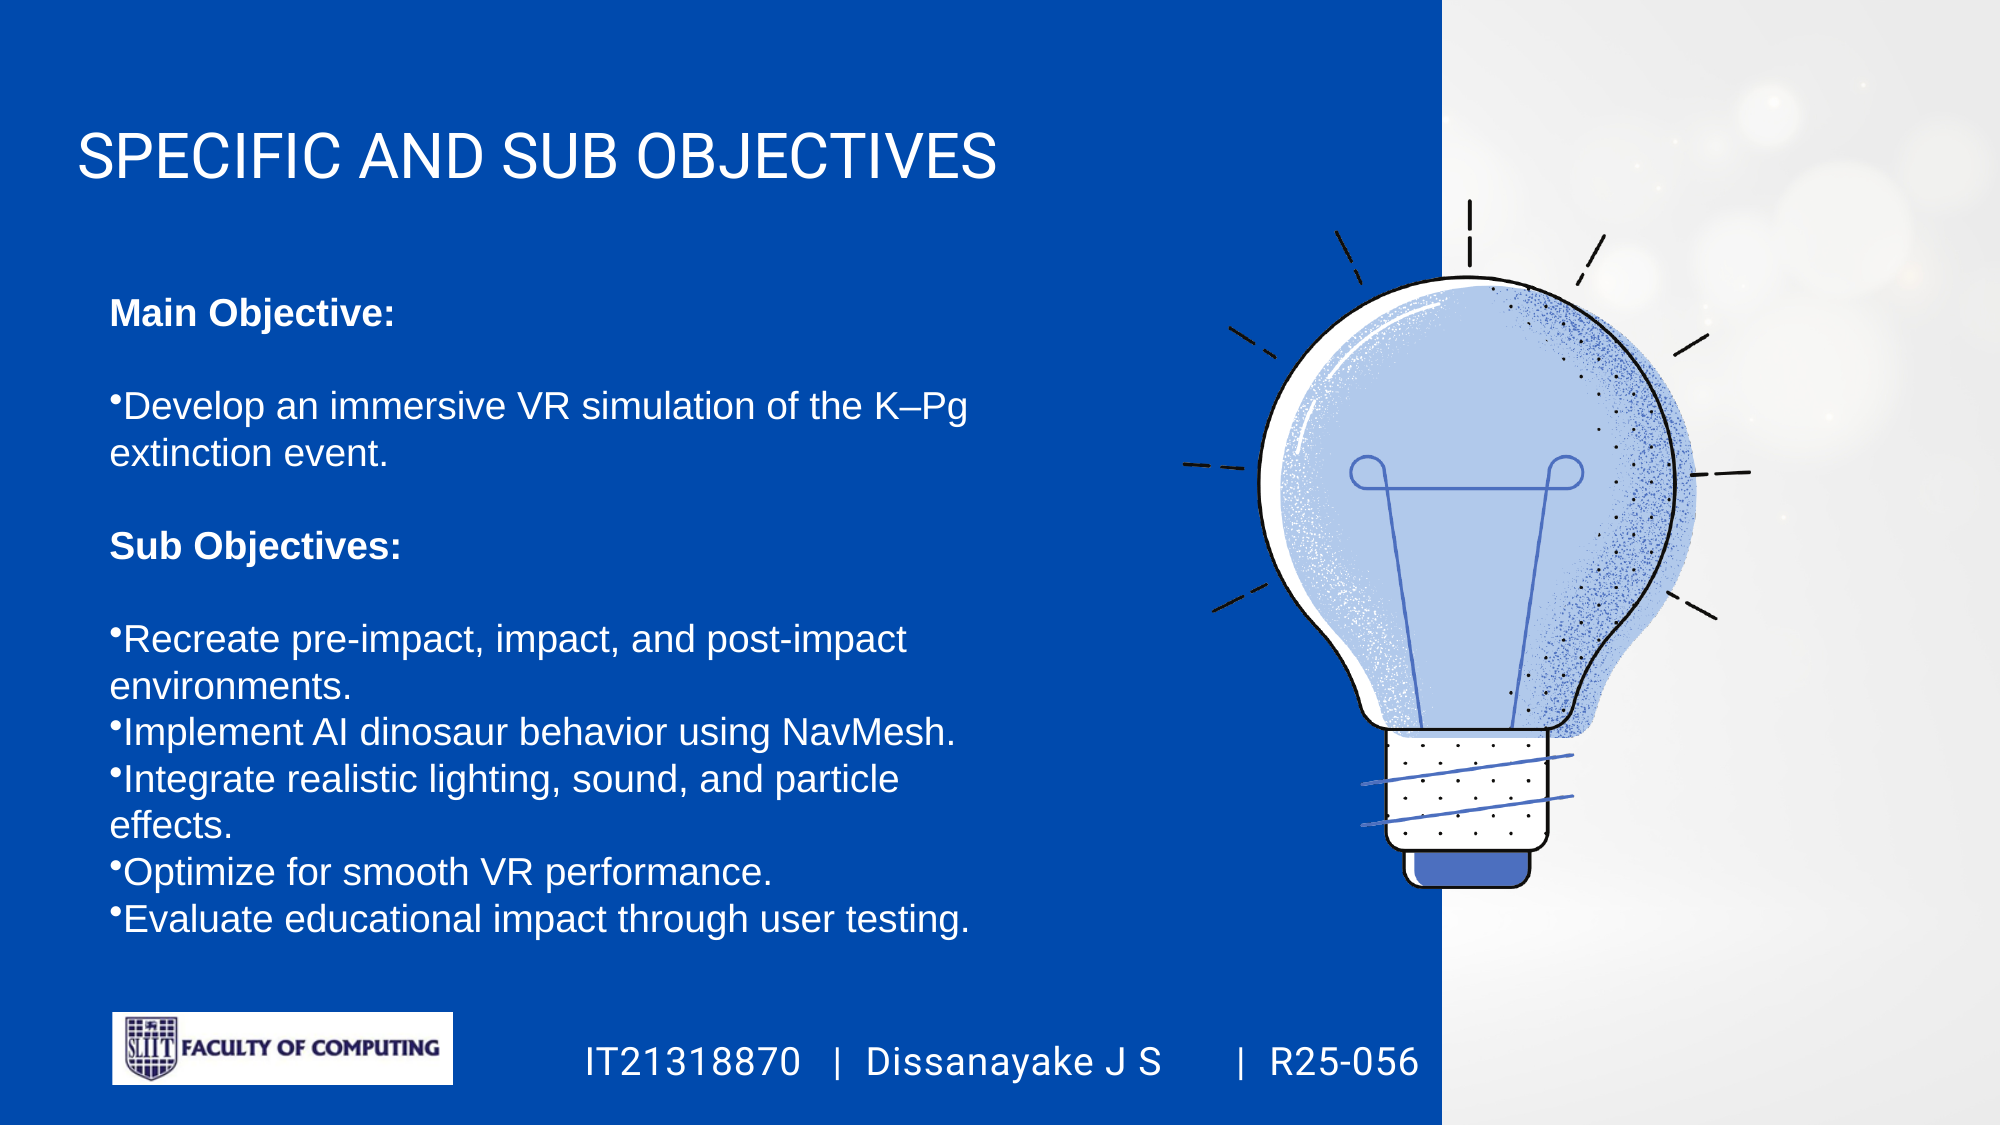

SPECIFIC AND SUB OBJECTIVES

Main Objective:

Develop an immersive VR simulation of the K–Pg extinction event.

Sub Objectives:

Recreate pre-impact, impact, and post-impact environments.
Implement AI dinosaur behavior using NavMesh.
Integrate realistic lighting, sound, and particle effects.
Optimize for smooth VR performance.
Evaluate educational impact through user testing.

Dissanayake J S
R25-056
IT21318870
|
|